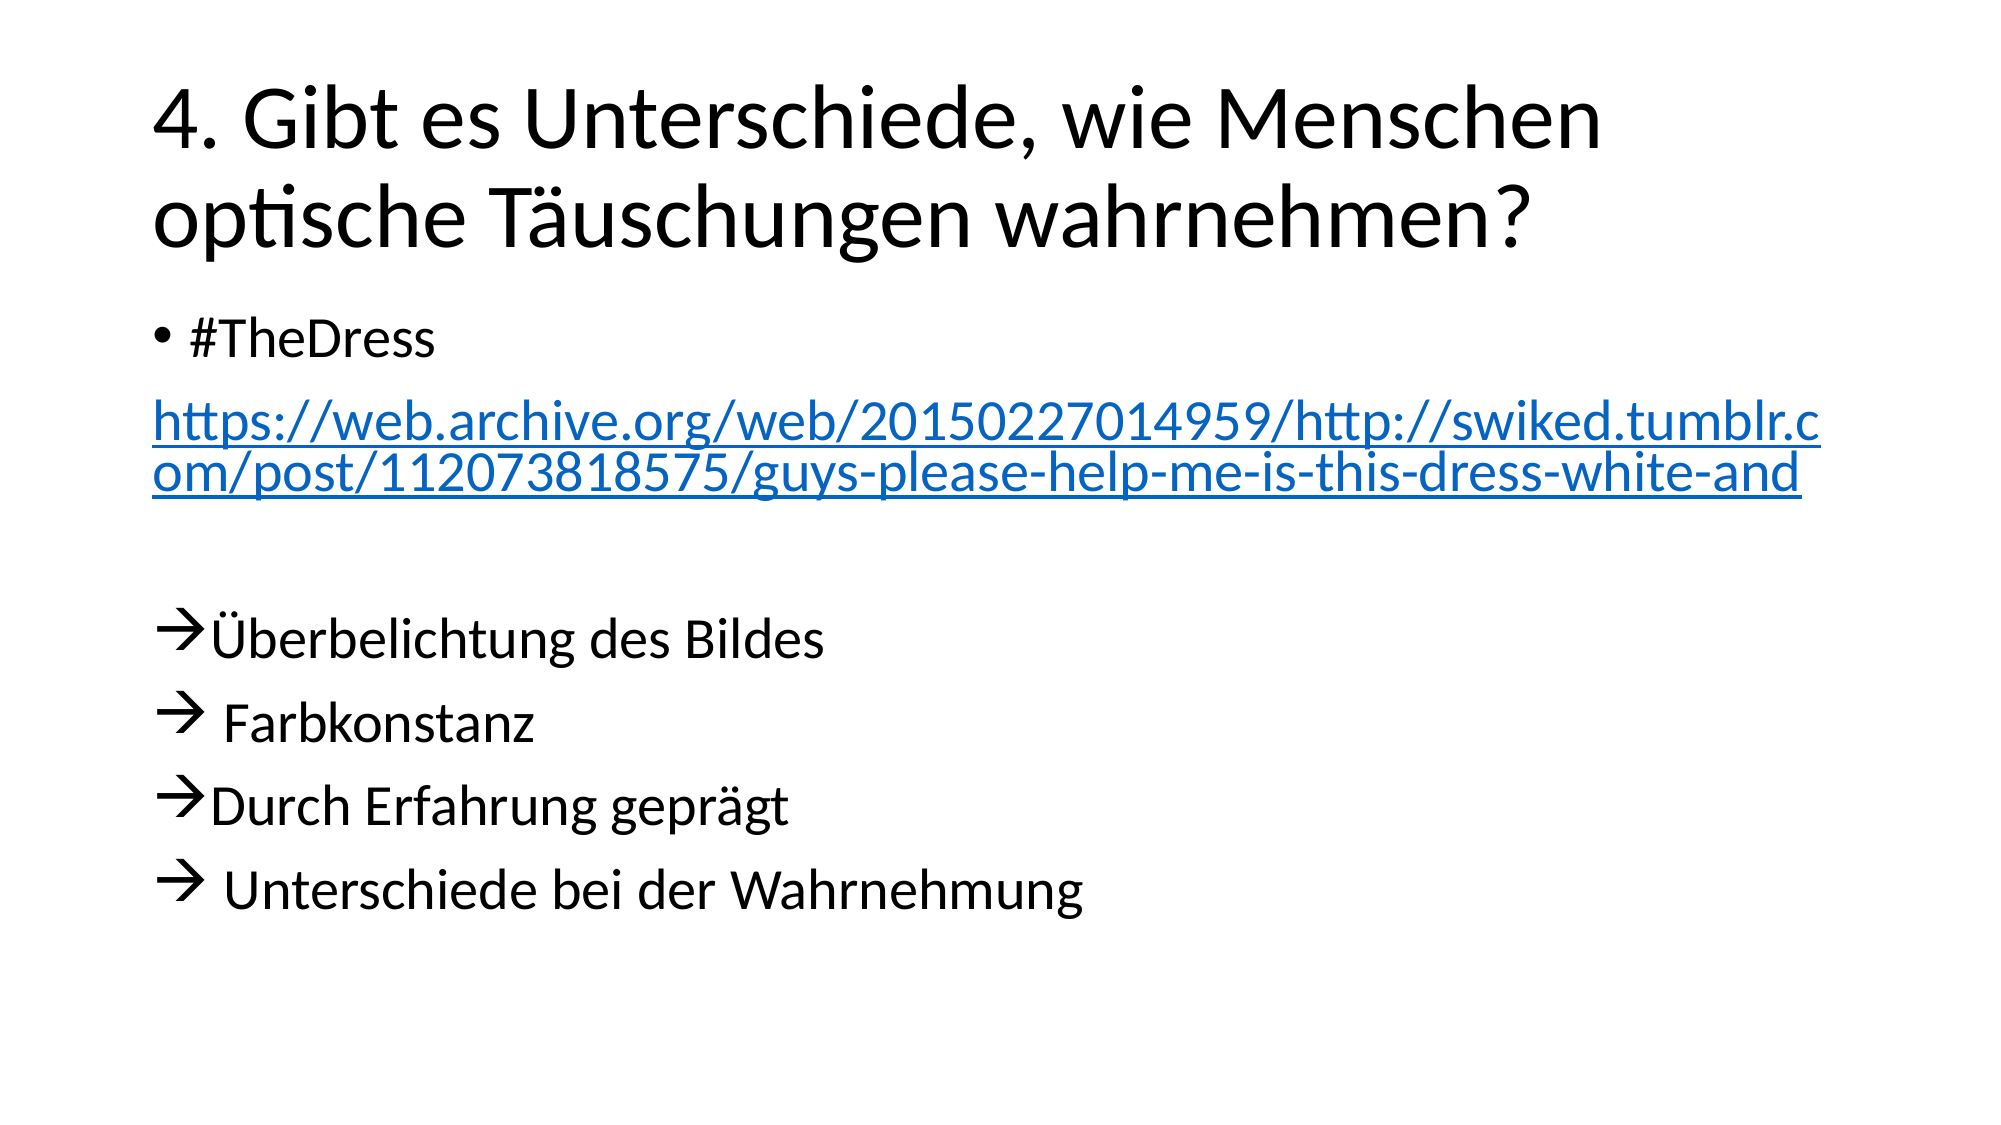

# 4. Gibt es Unterschiede, wie Menschen optische Täuschungen wahrnehmen?
#TheDress
https://web.archive.org/web/20150227014959/http://swiked.tumblr.com/post/112073818575/guys-please-help-me-is-this-dress-white-and

Überbelichtung des Bildes
 Farbkonstanz
Durch Erfahrung geprägt
 Unterschiede bei der Wahrnehmung